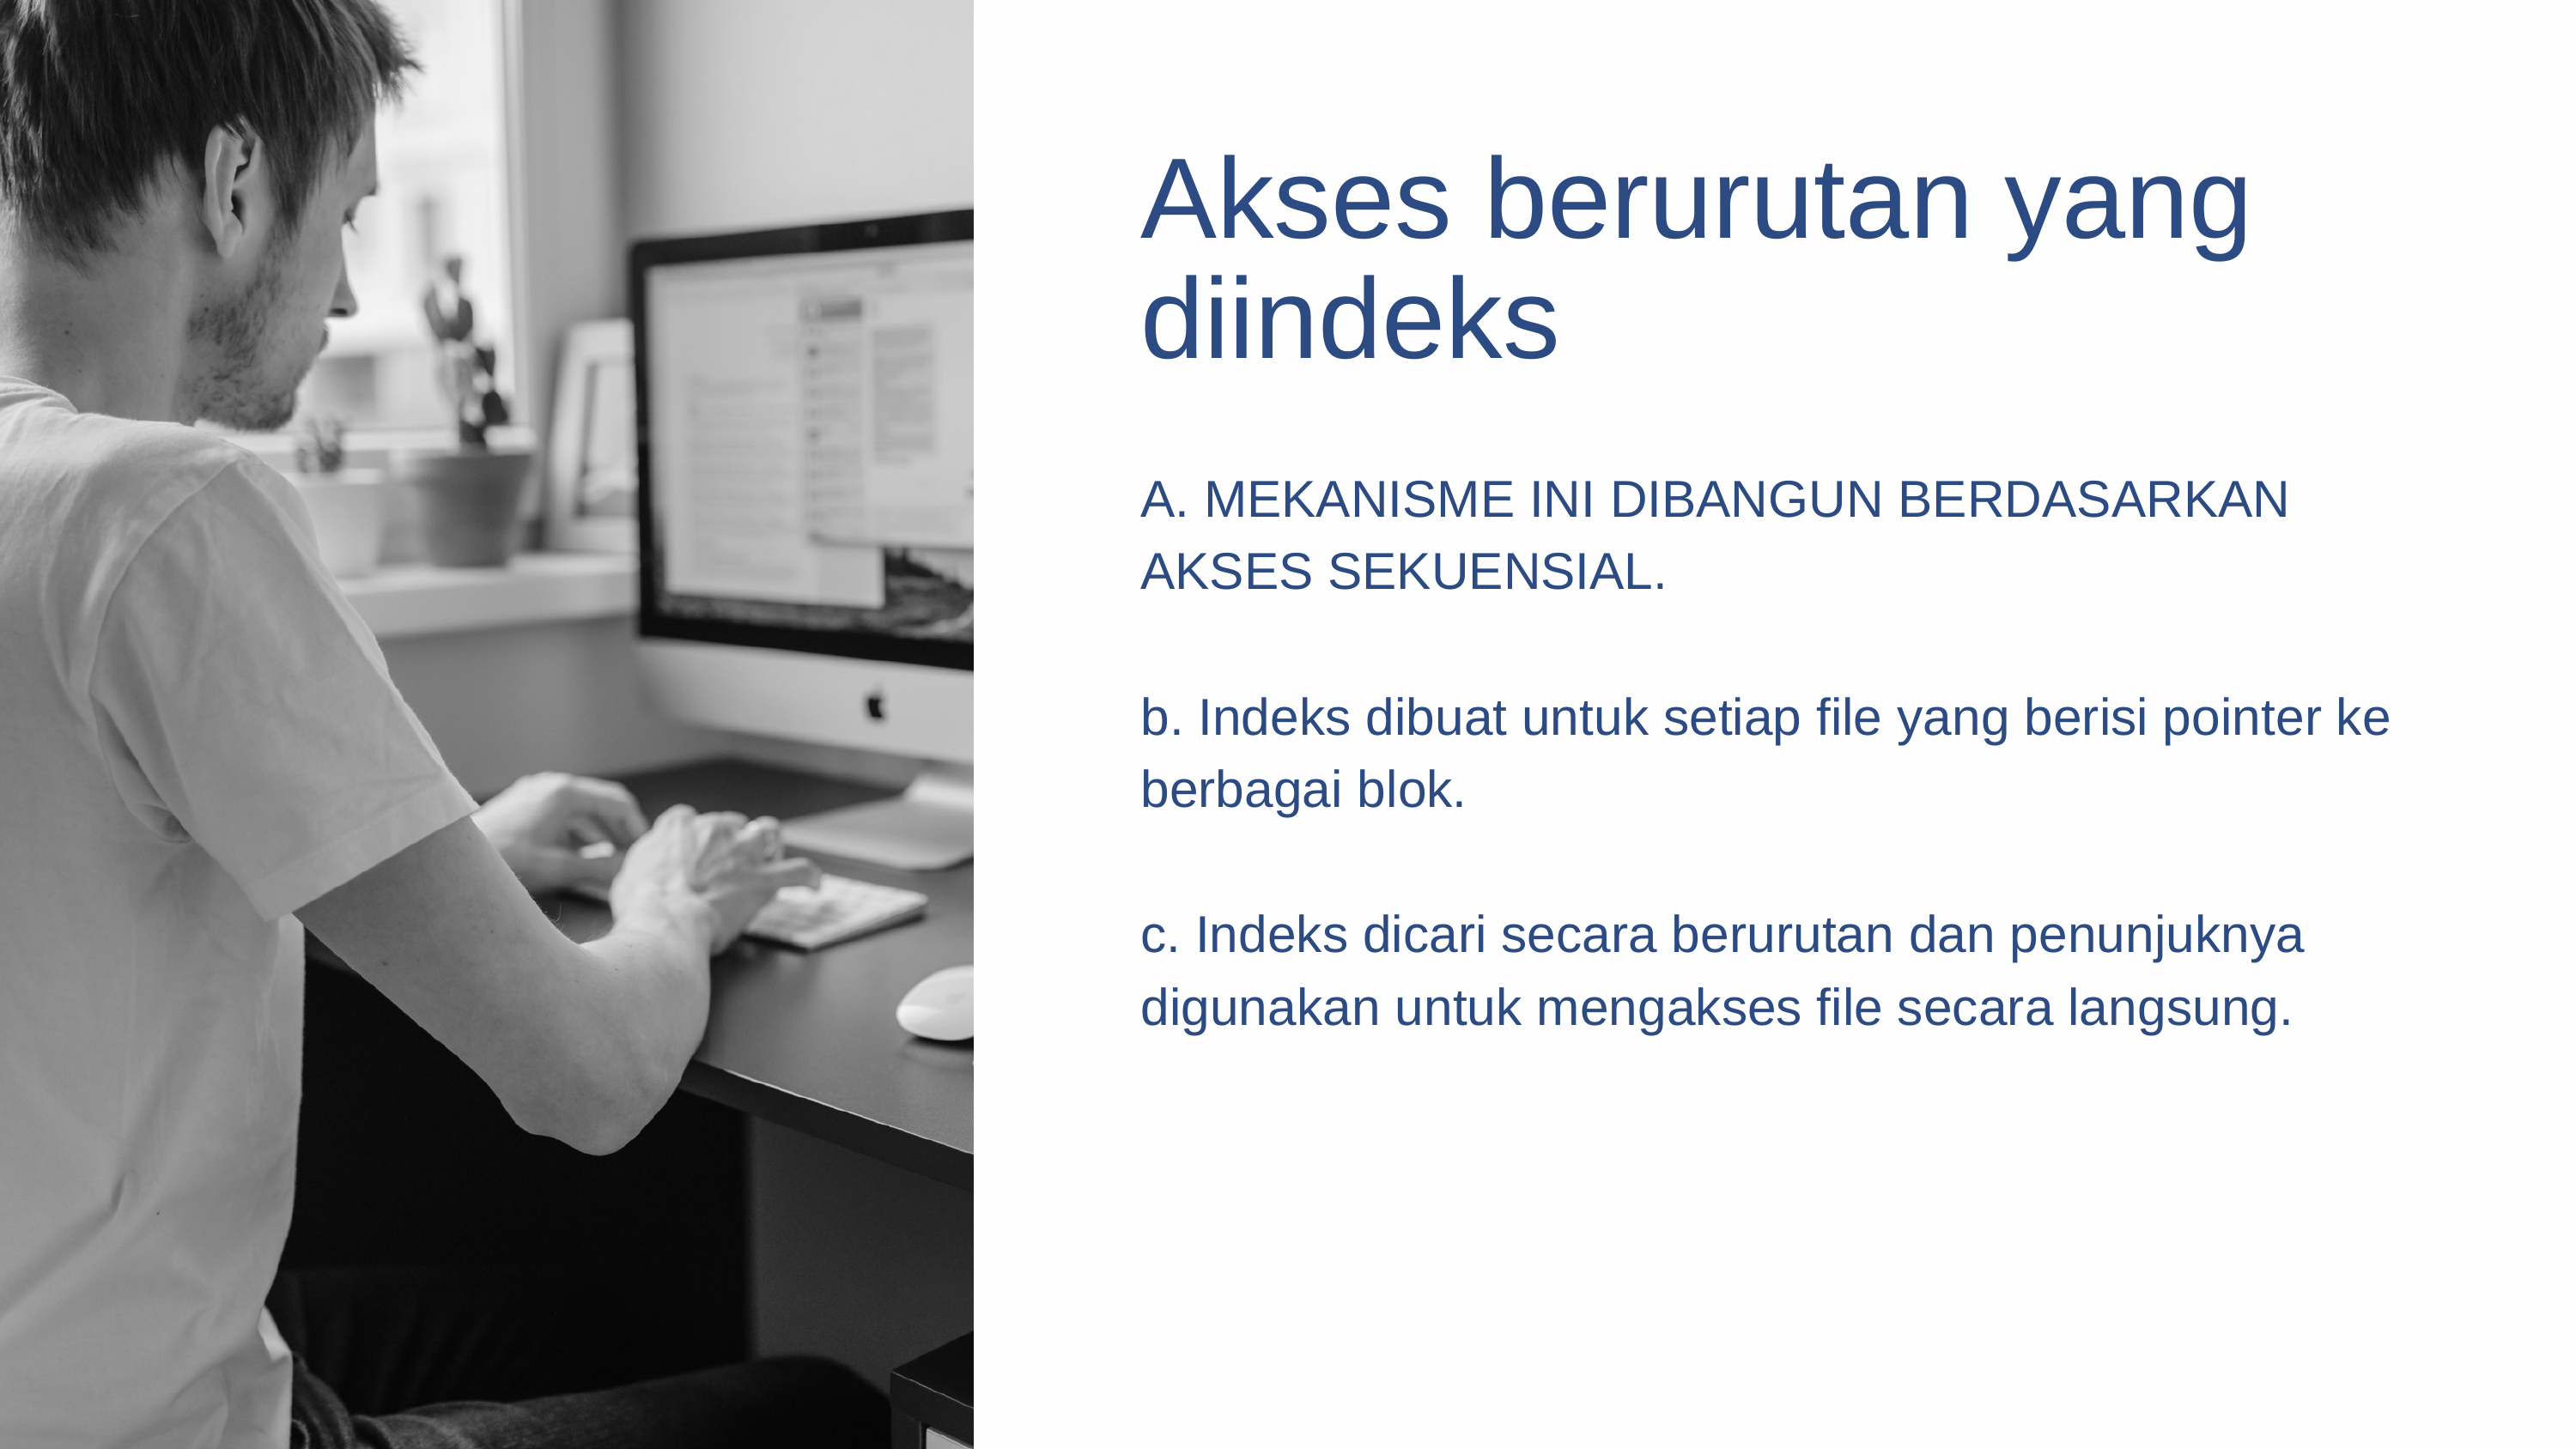

Akses berurutan yang diindeks
A. MEKANISME INI DIBANGUN BERDASARKAN AKSES SEKUENSIAL.

b. Indeks dibuat untuk setiap file yang berisi pointer ke berbagai blok.

c. Indeks dicari secara berurutan dan penunjuknya digunakan untuk mengakses file secara langsung.